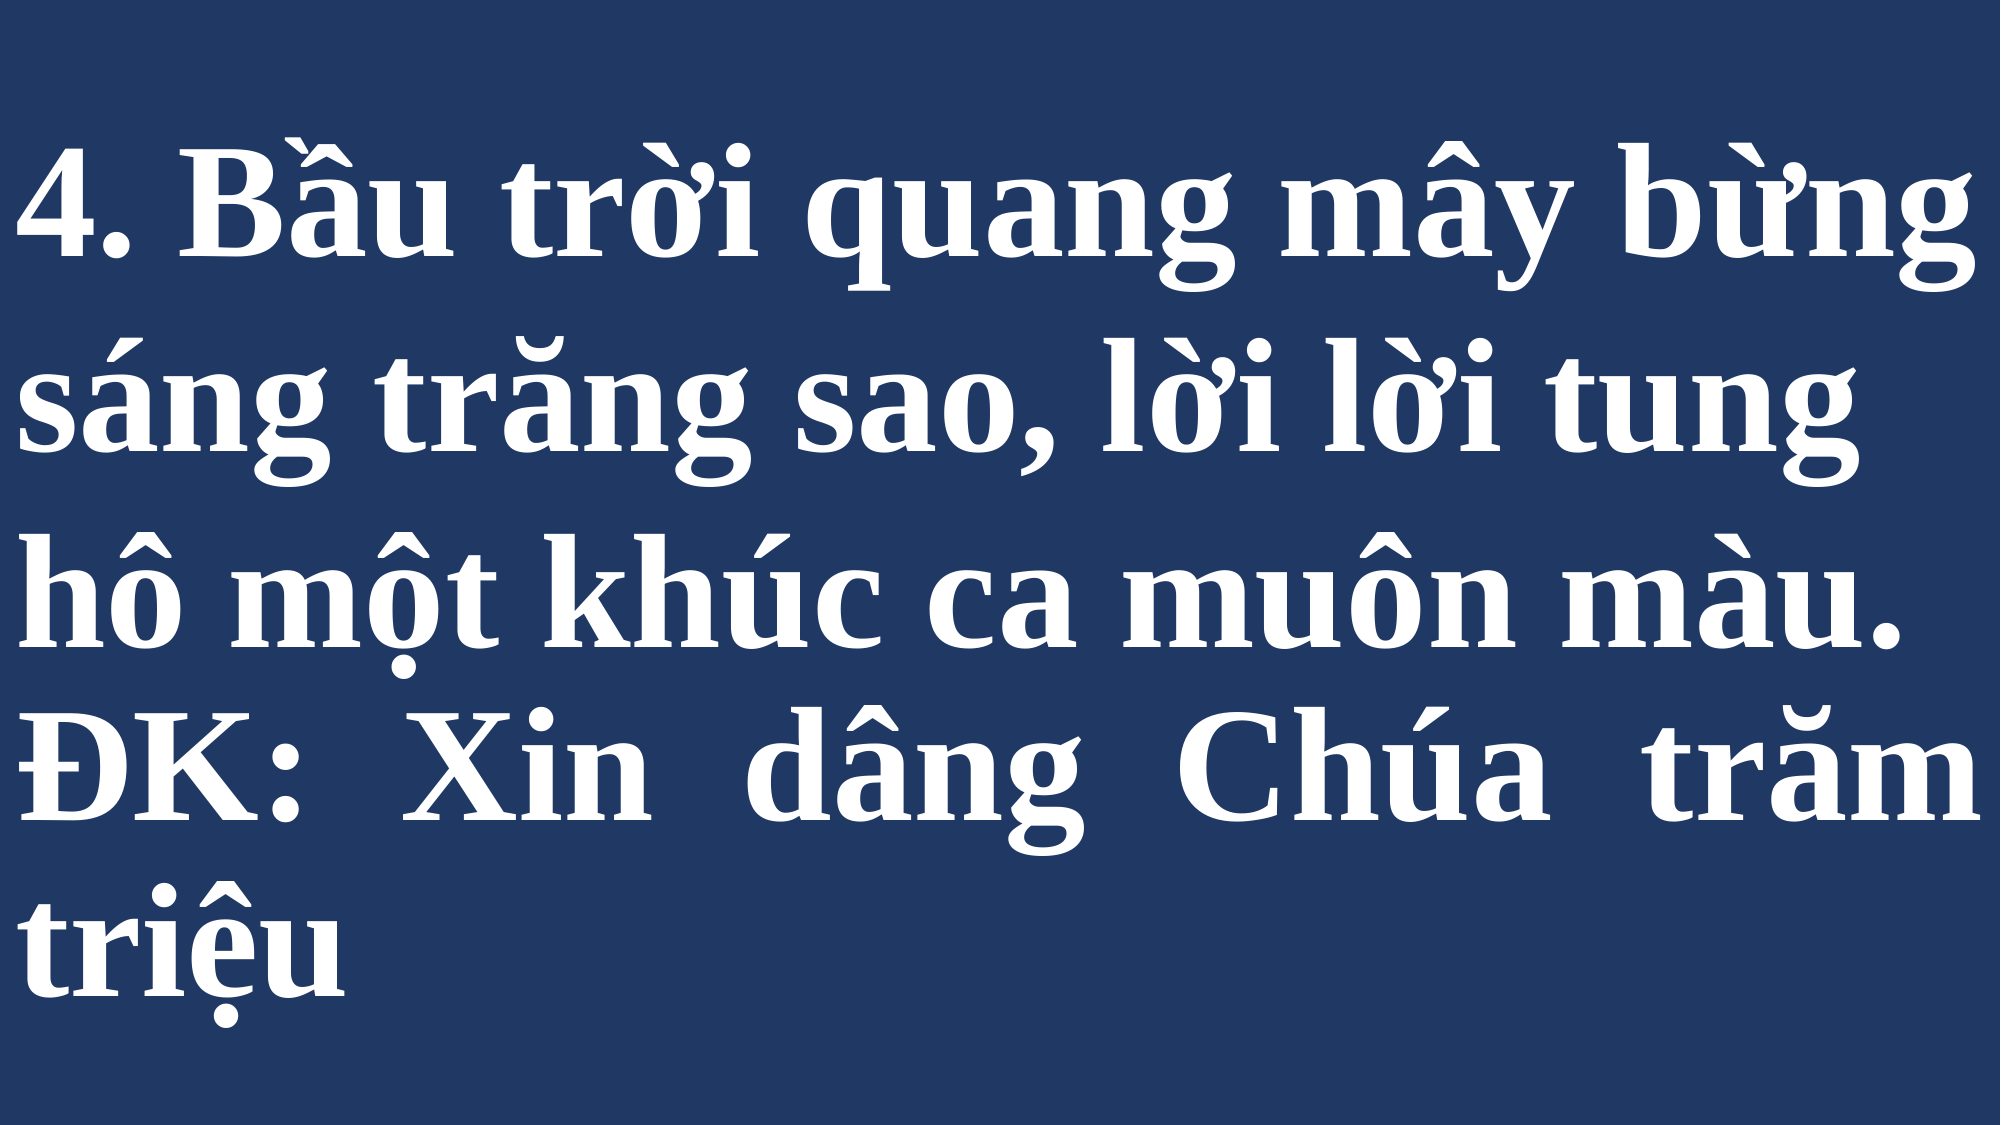

# 4. Bầu trời quang mây bừng sáng trăng sao, lời lời tung hô một khúc ca muôn màu.
ĐK: Xin dâng Chúa trăm triệu